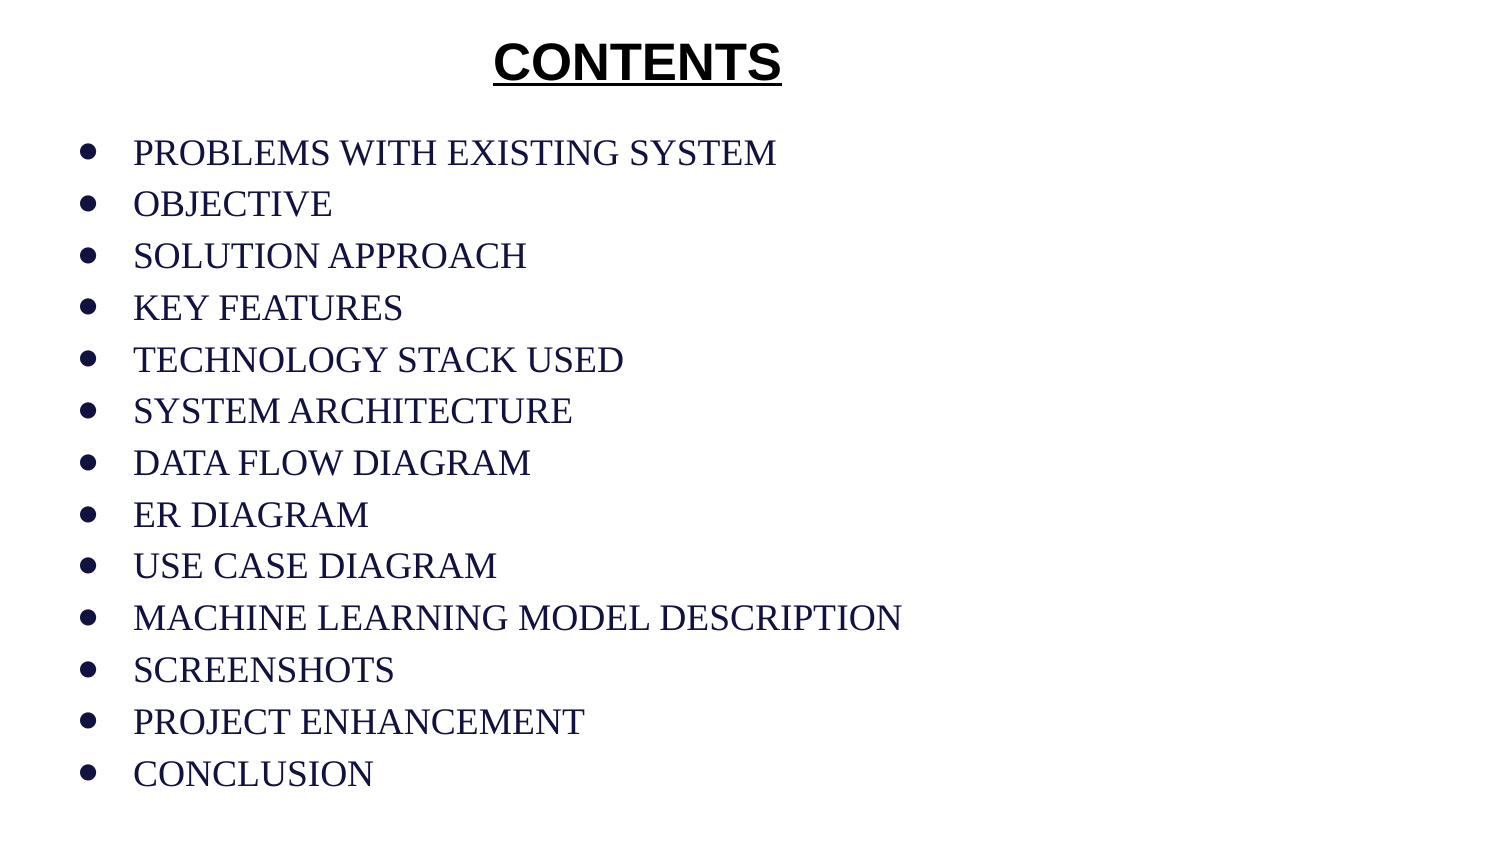

# CONTENTS
PROBLEMS WITH EXISTING SYSTEM
OBJECTIVE
SOLUTION APPROACH
KEY FEATURES
TECHNOLOGY STACK USED
SYSTEM ARCHITECTURE
DATA FLOW DIAGRAM
ER DIAGRAM
USE CASE DIAGRAM
MACHINE LEARNING MODEL DESCRIPTION
SCREENSHOTS
PROJECT ENHANCEMENT
CONCLUSION